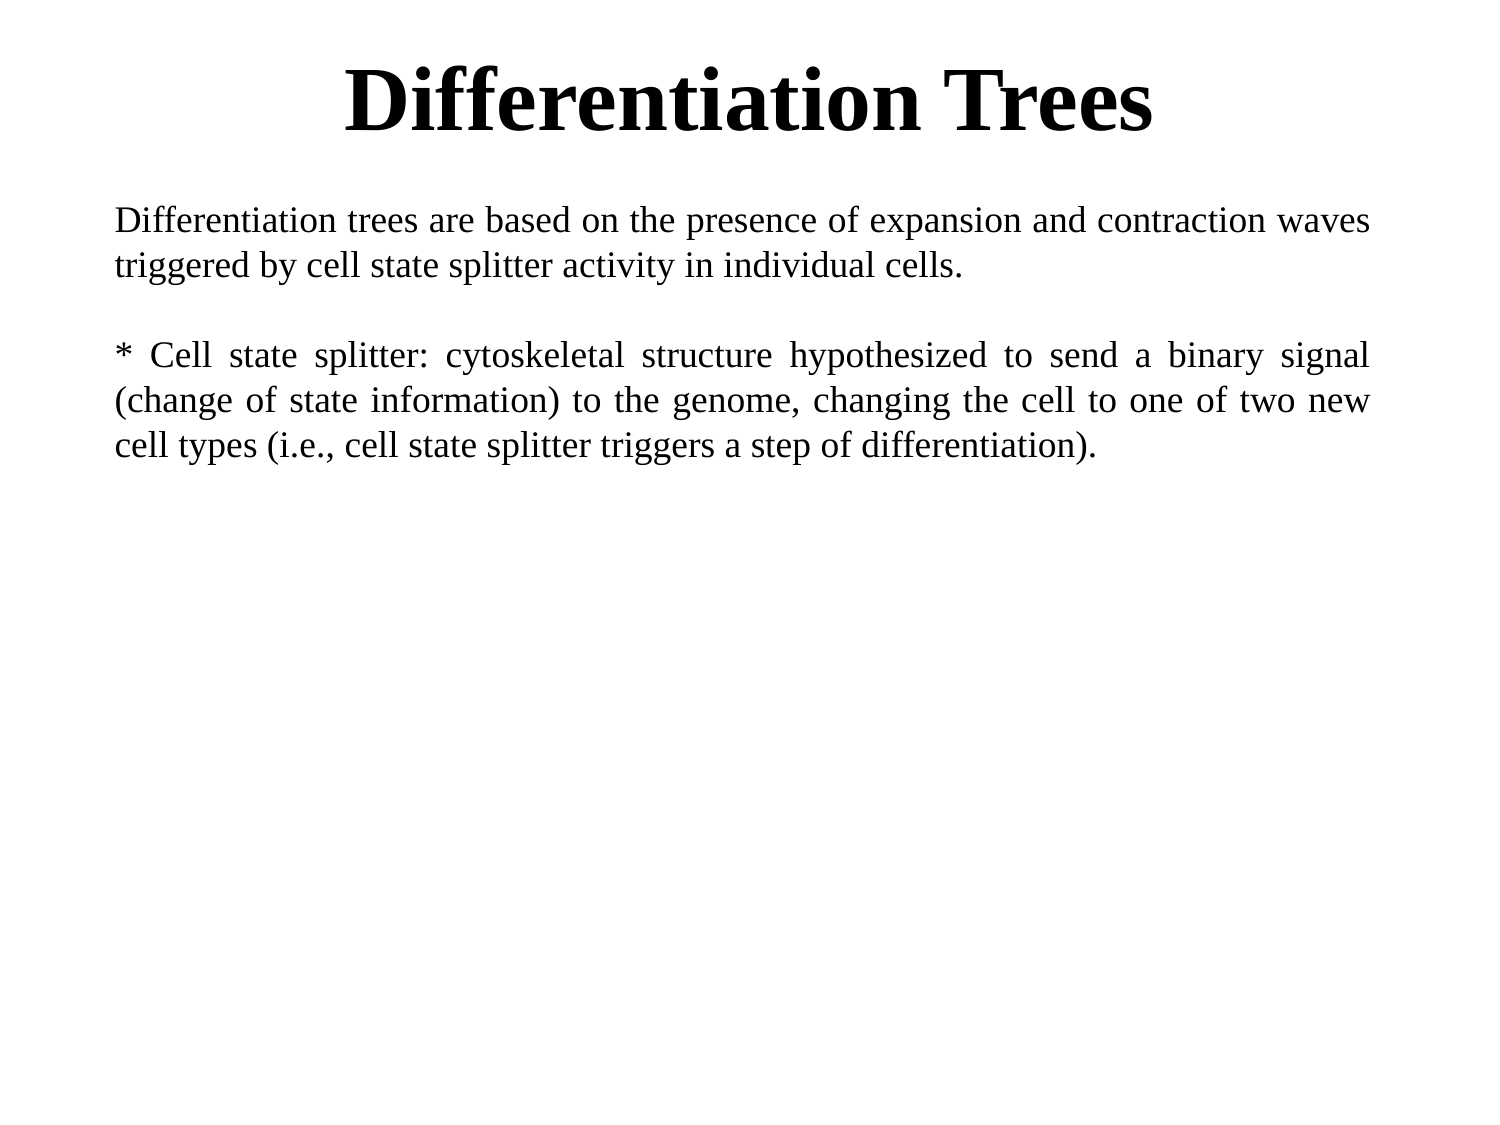

# Differentiation Trees
Differentiation trees are based on the presence of expansion and contraction waves triggered by cell state splitter activity in individual cells.

* Cell state splitter: cytoskeletal structure hypothesized to send a binary signal (change of state information) to the genome, changing the cell to one of two new cell types (i.e., cell state splitter triggers a step of differentiation).